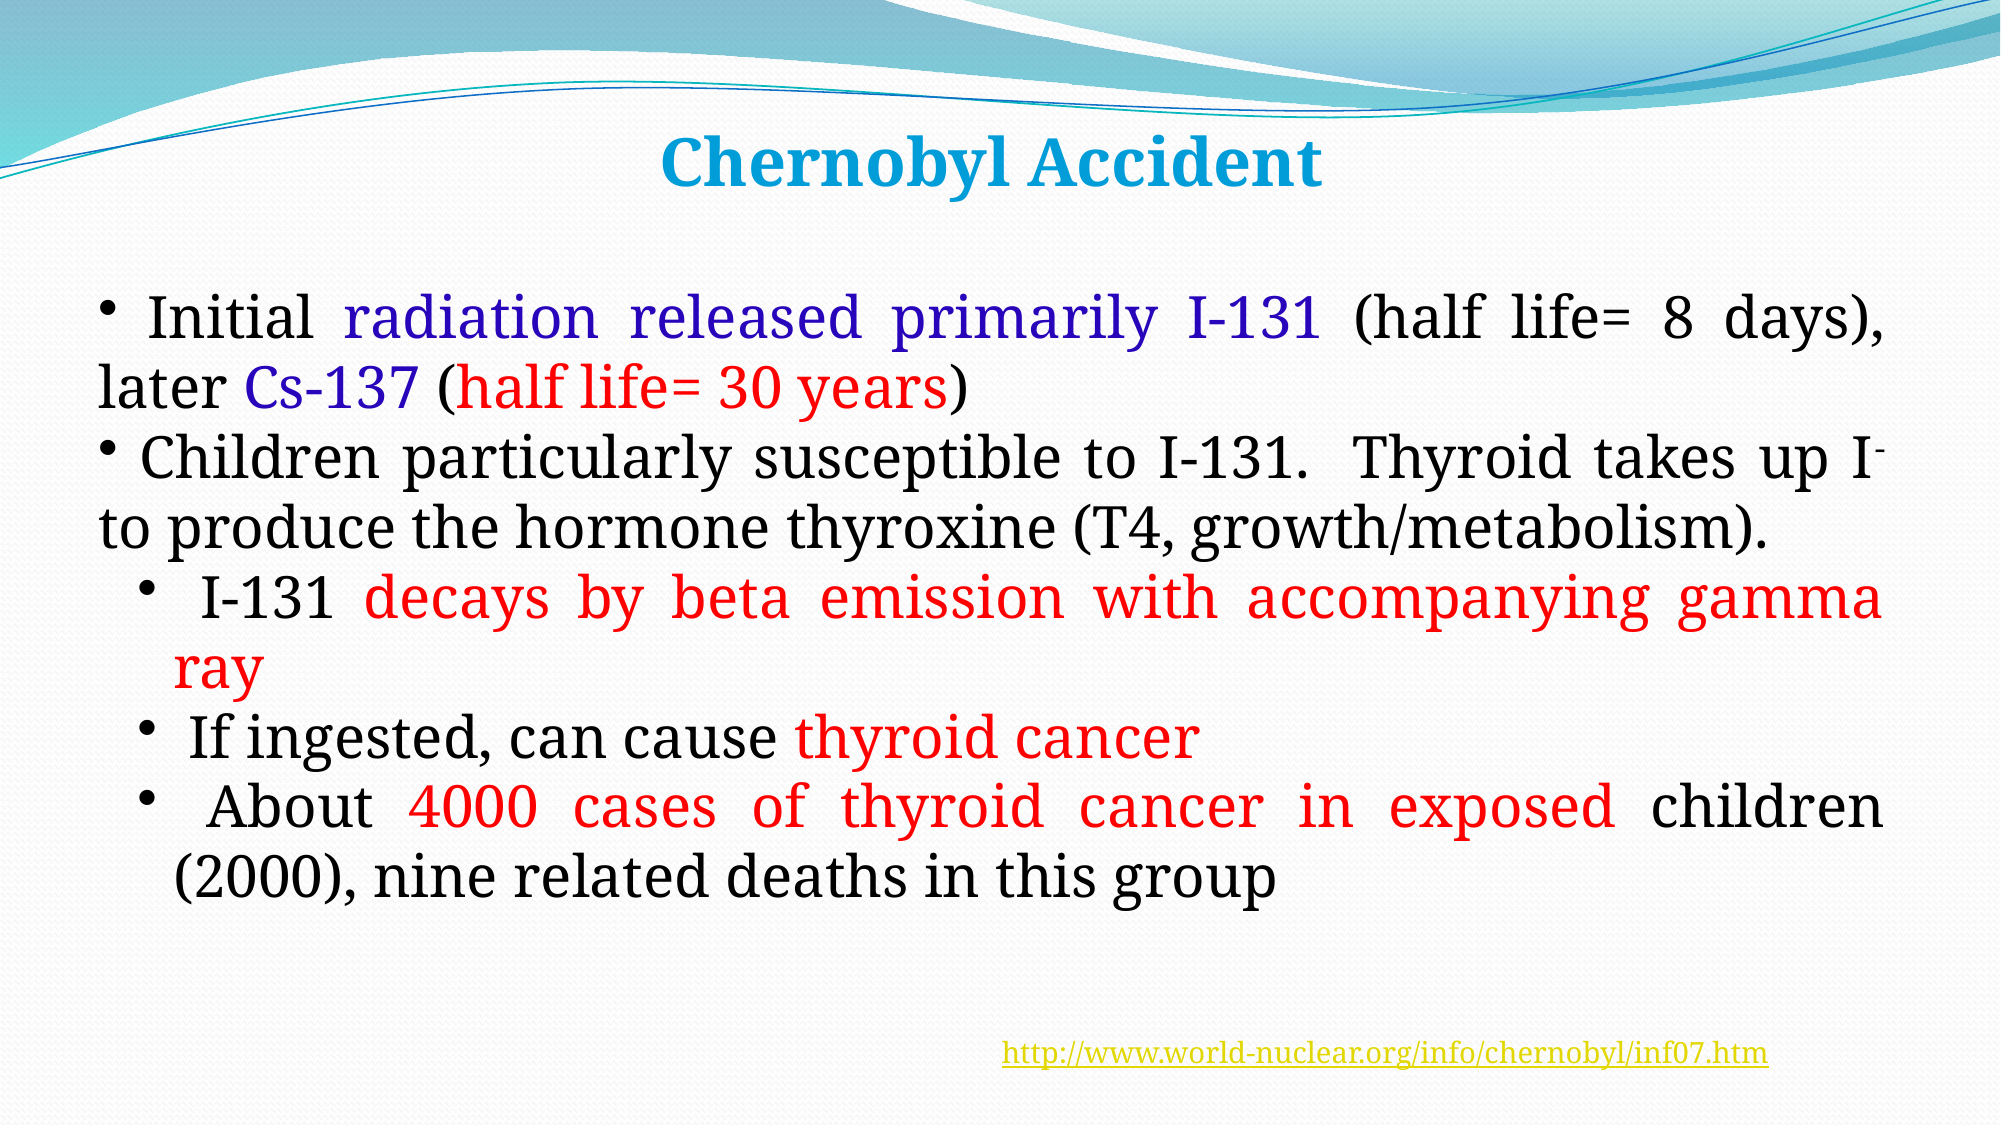

Chernobyl Accident

 Initial radiation released primarily I-131 (half life= 8 days), later Cs-137 (half life= 30 years)
 Children particularly susceptible to I-131.  Thyroid takes up I- to produce the hormone thyroxine (T4, growth/metabolism).
 I-131 decays by beta emission with accompanying gamma ray
 If ingested, can cause thyroid cancer
 About 4000 cases of thyroid cancer in exposed children (2000), nine related deaths in this group
http://www.world-nuclear.org/info/chernobyl/inf07.htm